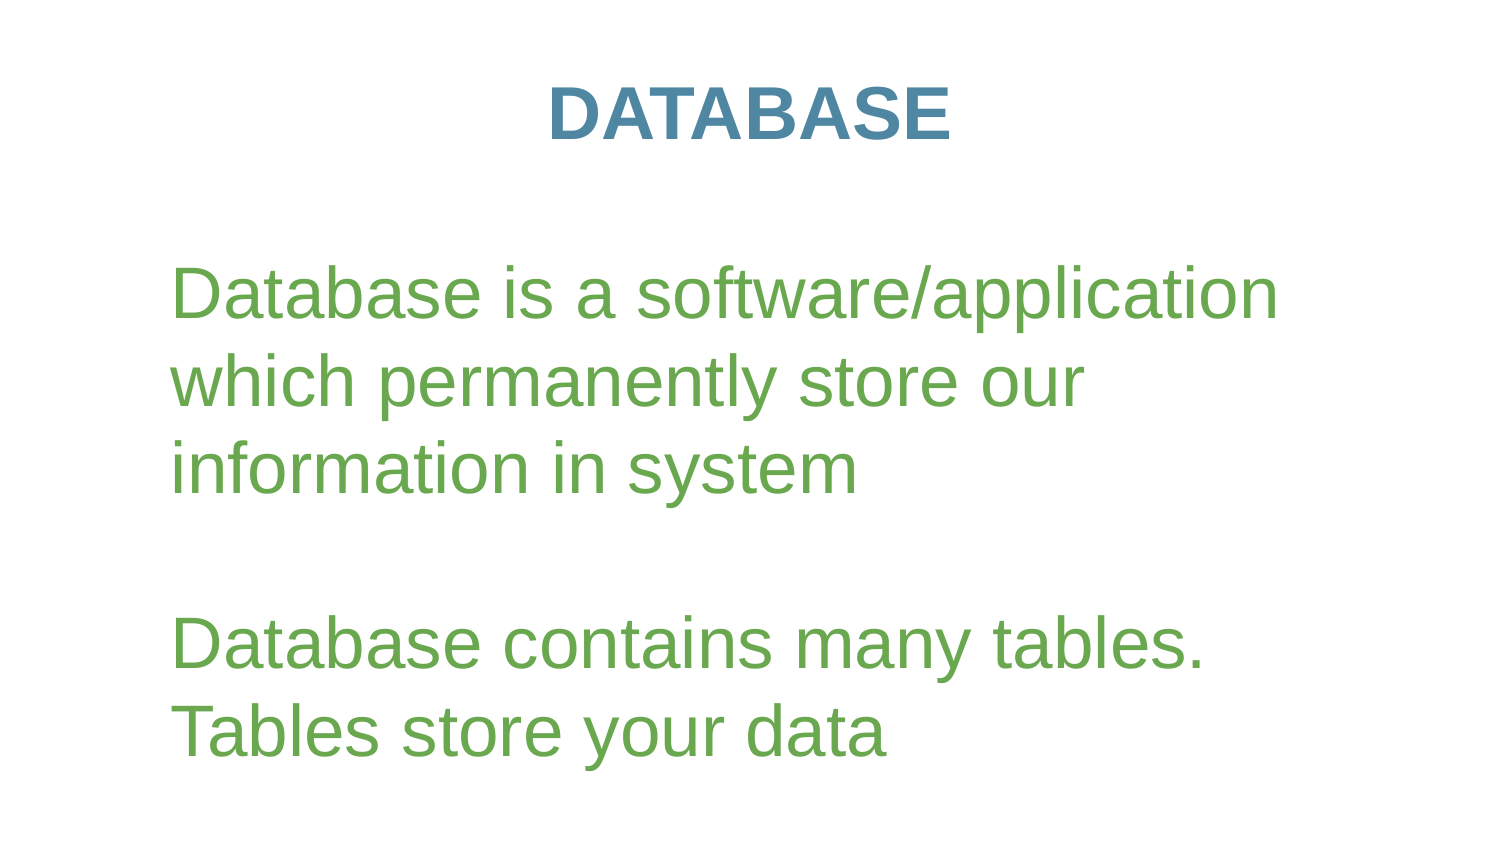

# DATABASE
Database is a software/application which permanently store our information in system

Database contains many tables.
Tables store your data